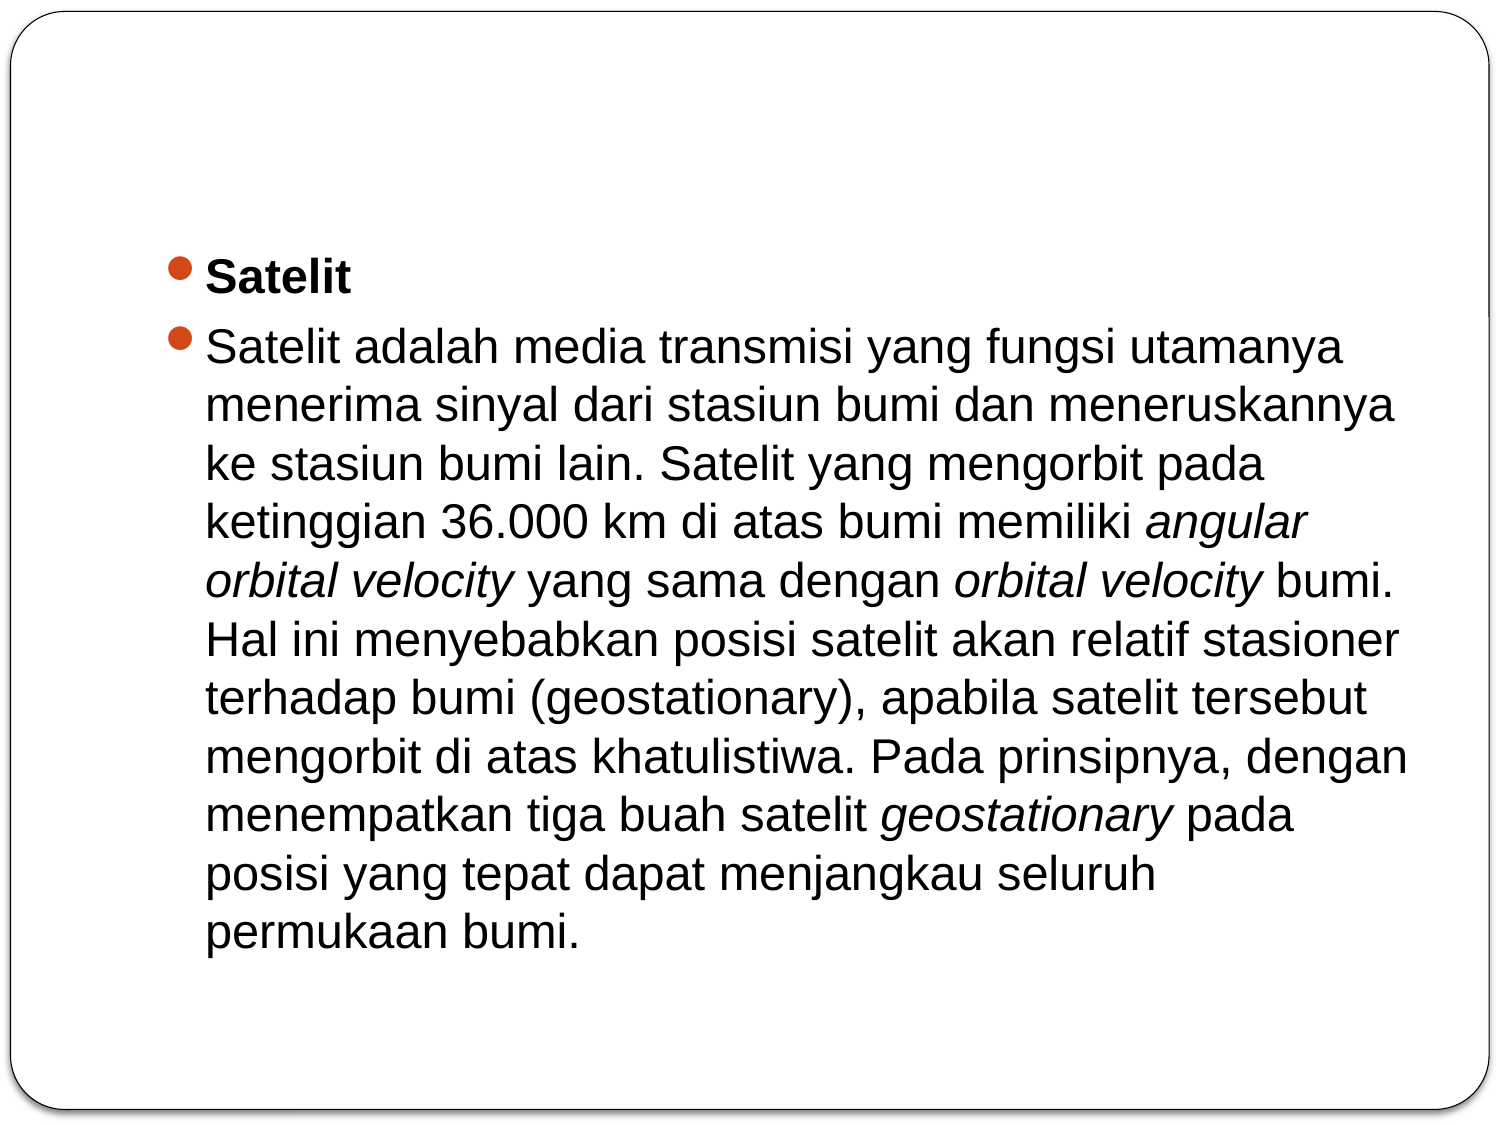

#
Satelit
Satelit adalah media transmisi yang fungsi utamanya menerima sinyal dari stasiun bumi dan meneruskannya ke stasiun bumi lain. Satelit yang mengorbit pada ketinggian 36.000 km di atas bumi memiliki angular orbital velocity yang sama dengan orbital velocity bumi. Hal ini menyebabkan posisi satelit akan relatif stasioner terhadap bumi (geostationary), apabila satelit tersebut mengorbit di atas khatulistiwa. Pada prinsipnya, dengan menempatkan tiga buah satelit geostationary pada posisi yang tepat dapat menjangkau seluruh permukaan bumi.